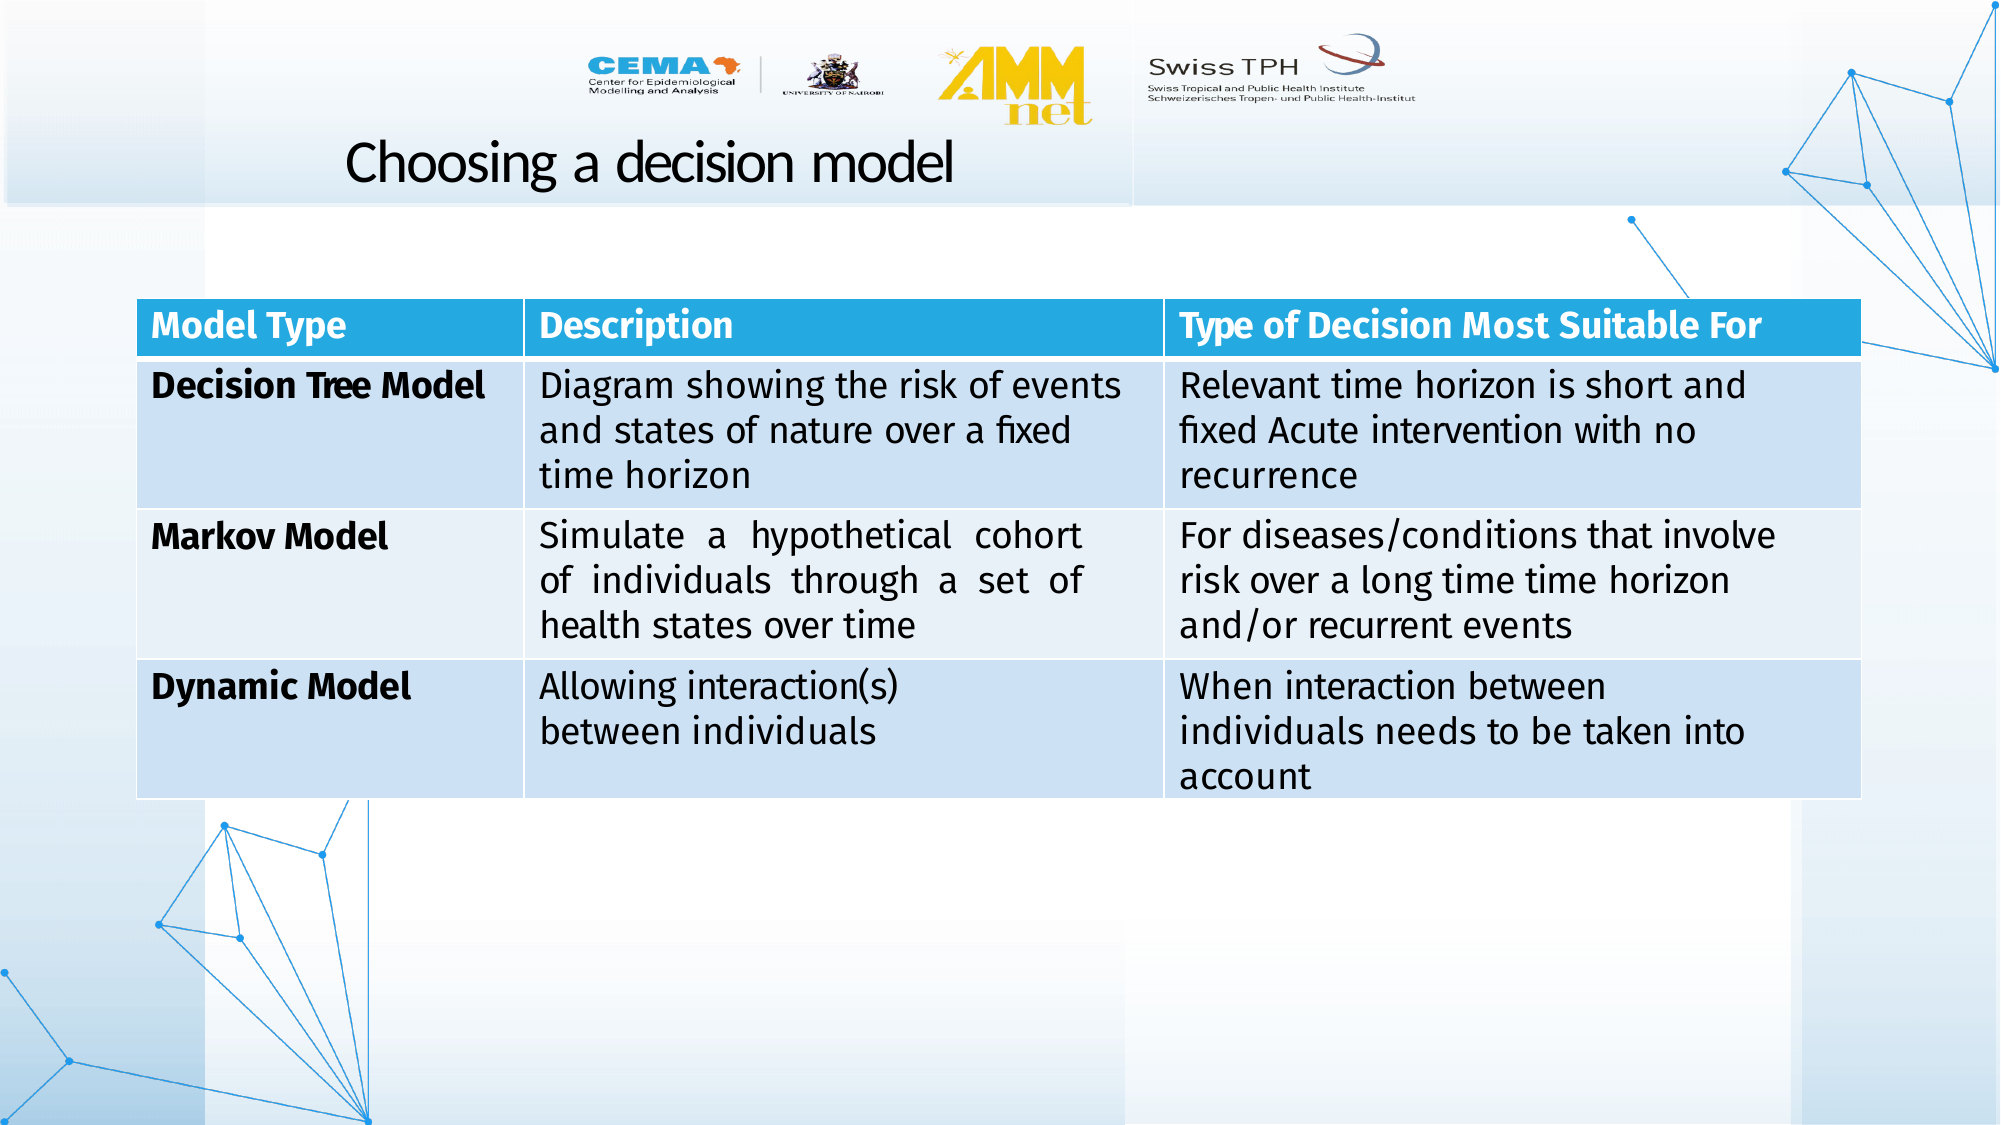

# Choosing a decision model
| Model Type | Description | Type of Decision Most Suitable For |
| --- | --- | --- |
| Decision Tree Model | Diagram showing the risk of events and states of nature over a fixed time horizon | Relevant time horizon is short and fixed Acute intervention with no recurrence |
| Markov Model | Simulate a hypothetical cohort of individuals through a set of health states over time | For diseases/conditions that involve risk over a long time time horizon and/or recurrent events |
| Dynamic Model | Allowing interaction(s) between individuals | When interaction between individuals needs to be taken into account |
22